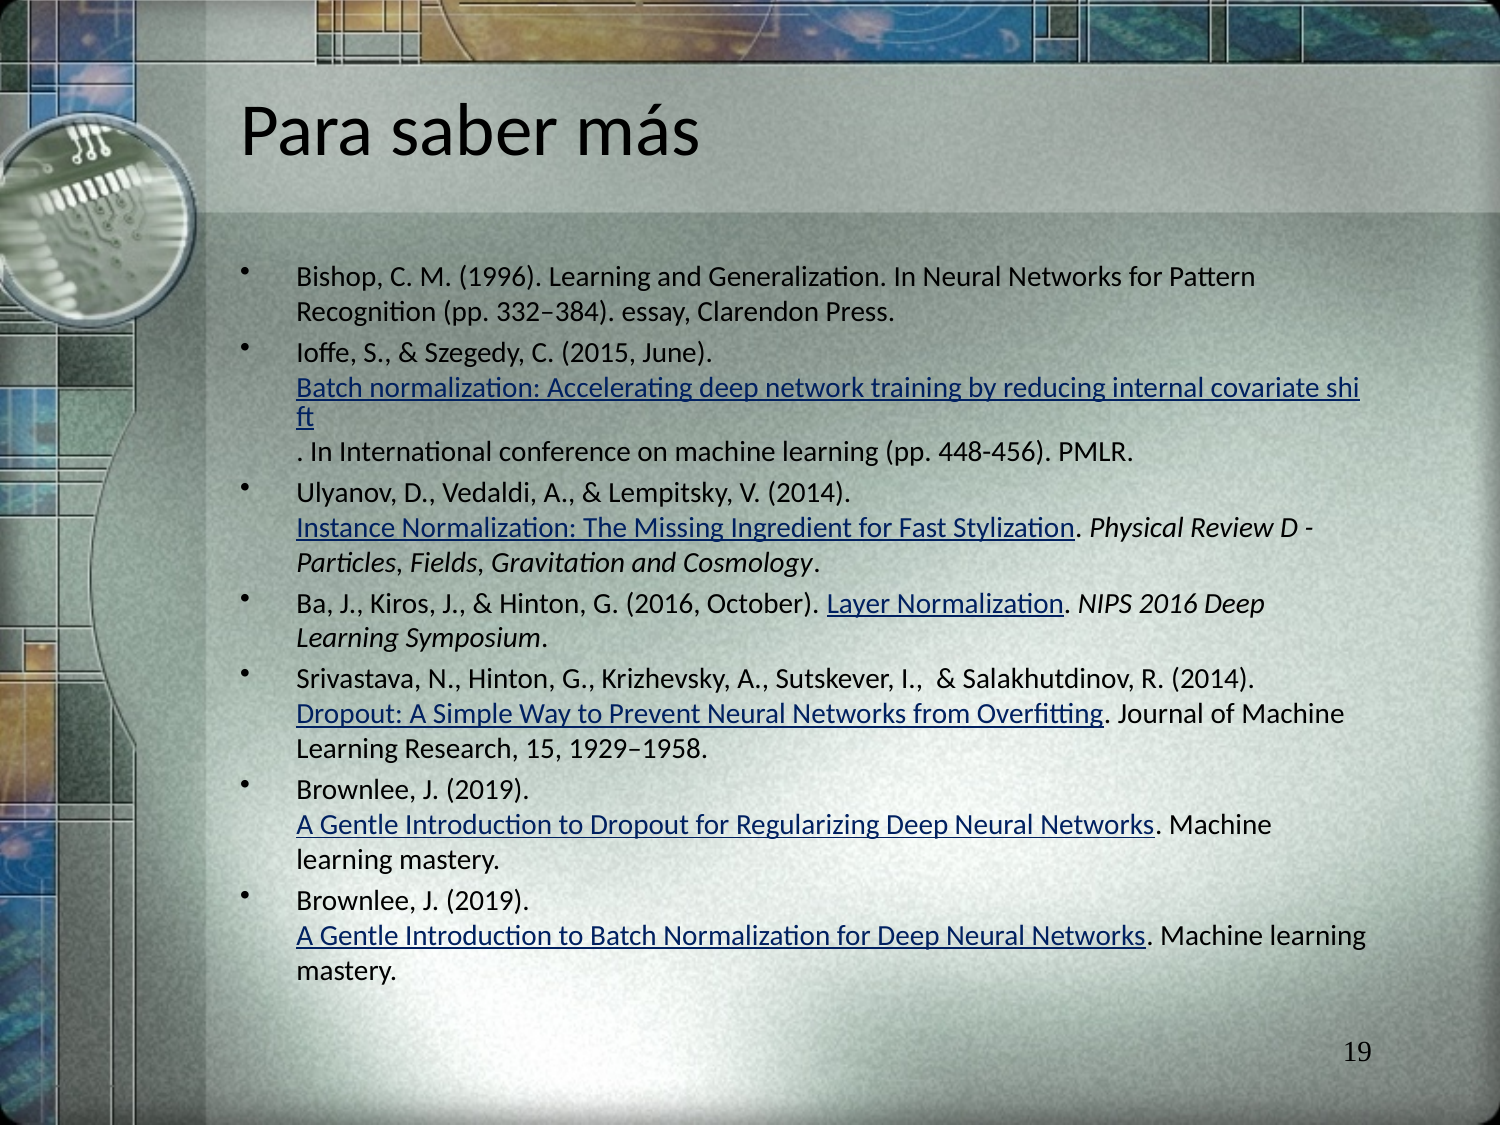

# Para saber más
Bishop, C. M. (1996). Learning and Generalization. In Neural Networks for Pattern Recognition (pp. 332–384). essay, Clarendon Press.
Ioffe, S., & Szegedy, C. (2015, June). Batch normalization: Accelerating deep network training by reducing internal covariate shift. In International conference on machine learning (pp. 448-456). PMLR.
Ulyanov, D., Vedaldi, A., & Lempitsky, V. (2014). Instance Normalization: The Missing Ingredient for Fast Stylization. Physical Review D - Particles, Fields, Gravitation and Cosmology.
Ba, J., Kiros, J., & Hinton, G. (2016, October). Layer Normalization. NIPS 2016 Deep Learning Symposium.
Srivastava, N., Hinton, G., Krizhevsky, A., Sutskever, I.,  & Salakhutdinov, R. (2014). Dropout: A Simple Way to Prevent Neural Networks from Overfitting. Journal of Machine Learning Research, 15, 1929–1958.
Brownlee, J. (2019). A Gentle Introduction to Dropout for Regularizing Deep Neural Networks. Machine learning mastery.
Brownlee, J. (2019). A Gentle Introduction to Batch Normalization for Deep Neural Networks. Machine learning mastery.
19